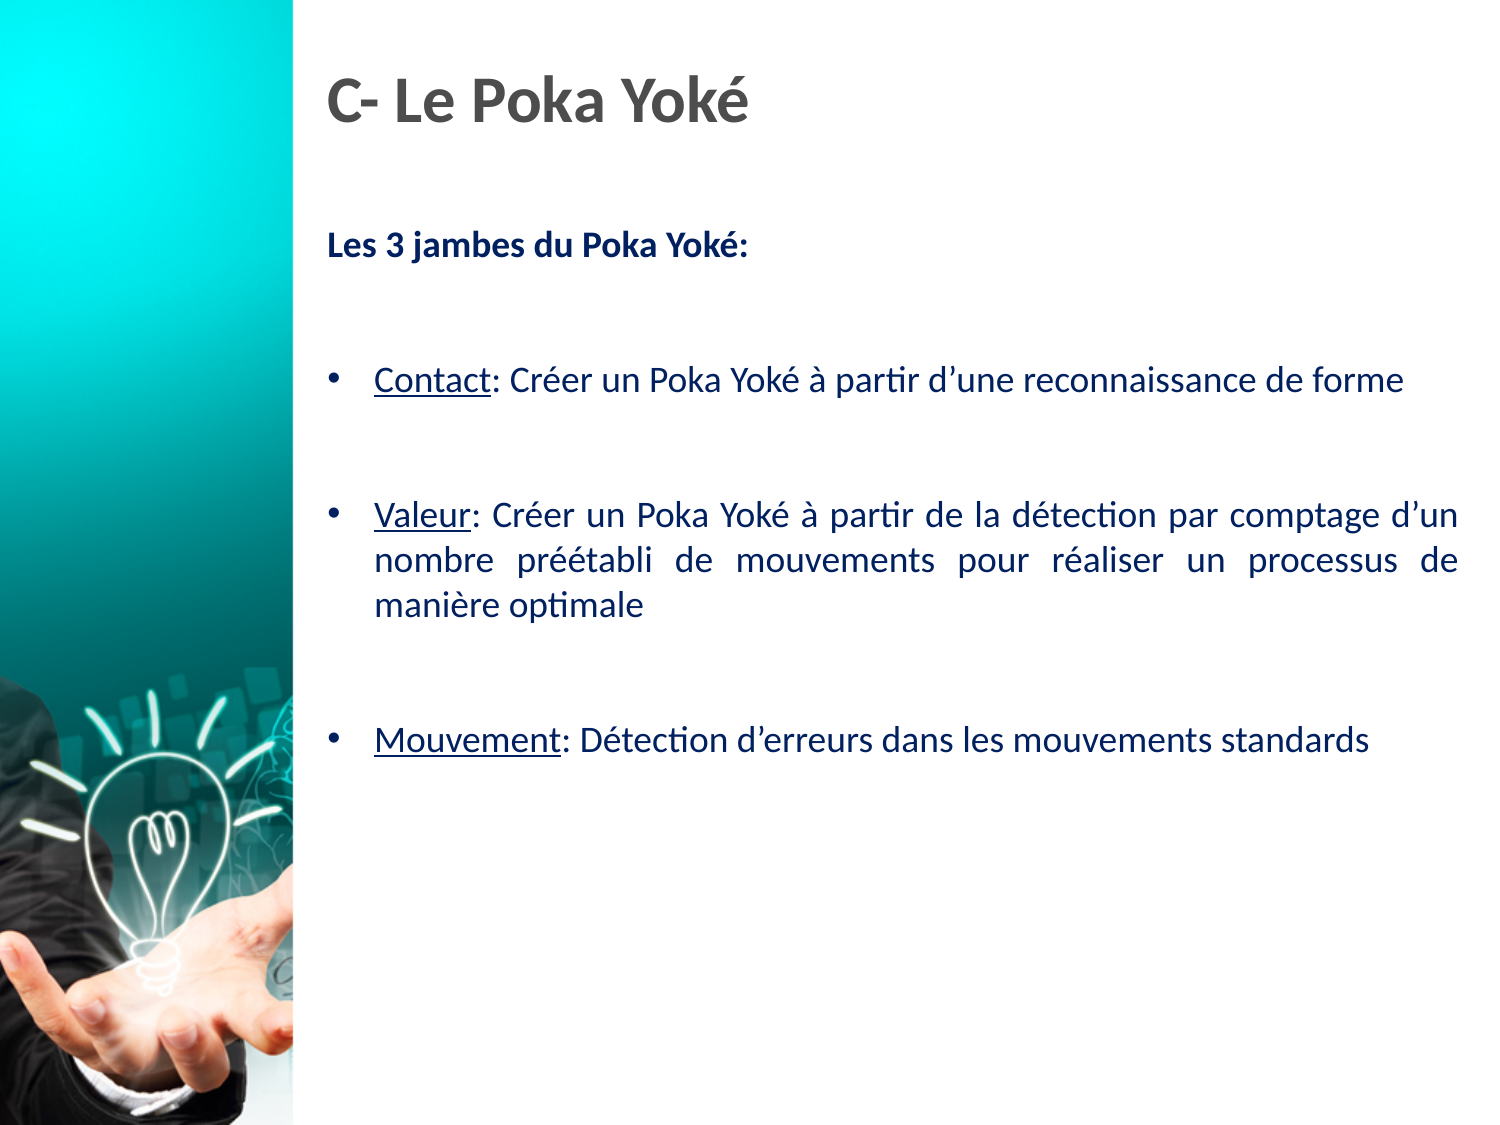

# C- Le Poka Yoké
Les 3 jambes du Poka Yoké:

Contact: Créer un Poka Yoké à partir d’une reconnaissance de forme

Valeur: Créer un Poka Yoké à partir de la détection par comptage d’un nombre préétabli de mouvements pour réaliser un processus de manière optimale

Mouvement: Détection d’erreurs dans les mouvements standards